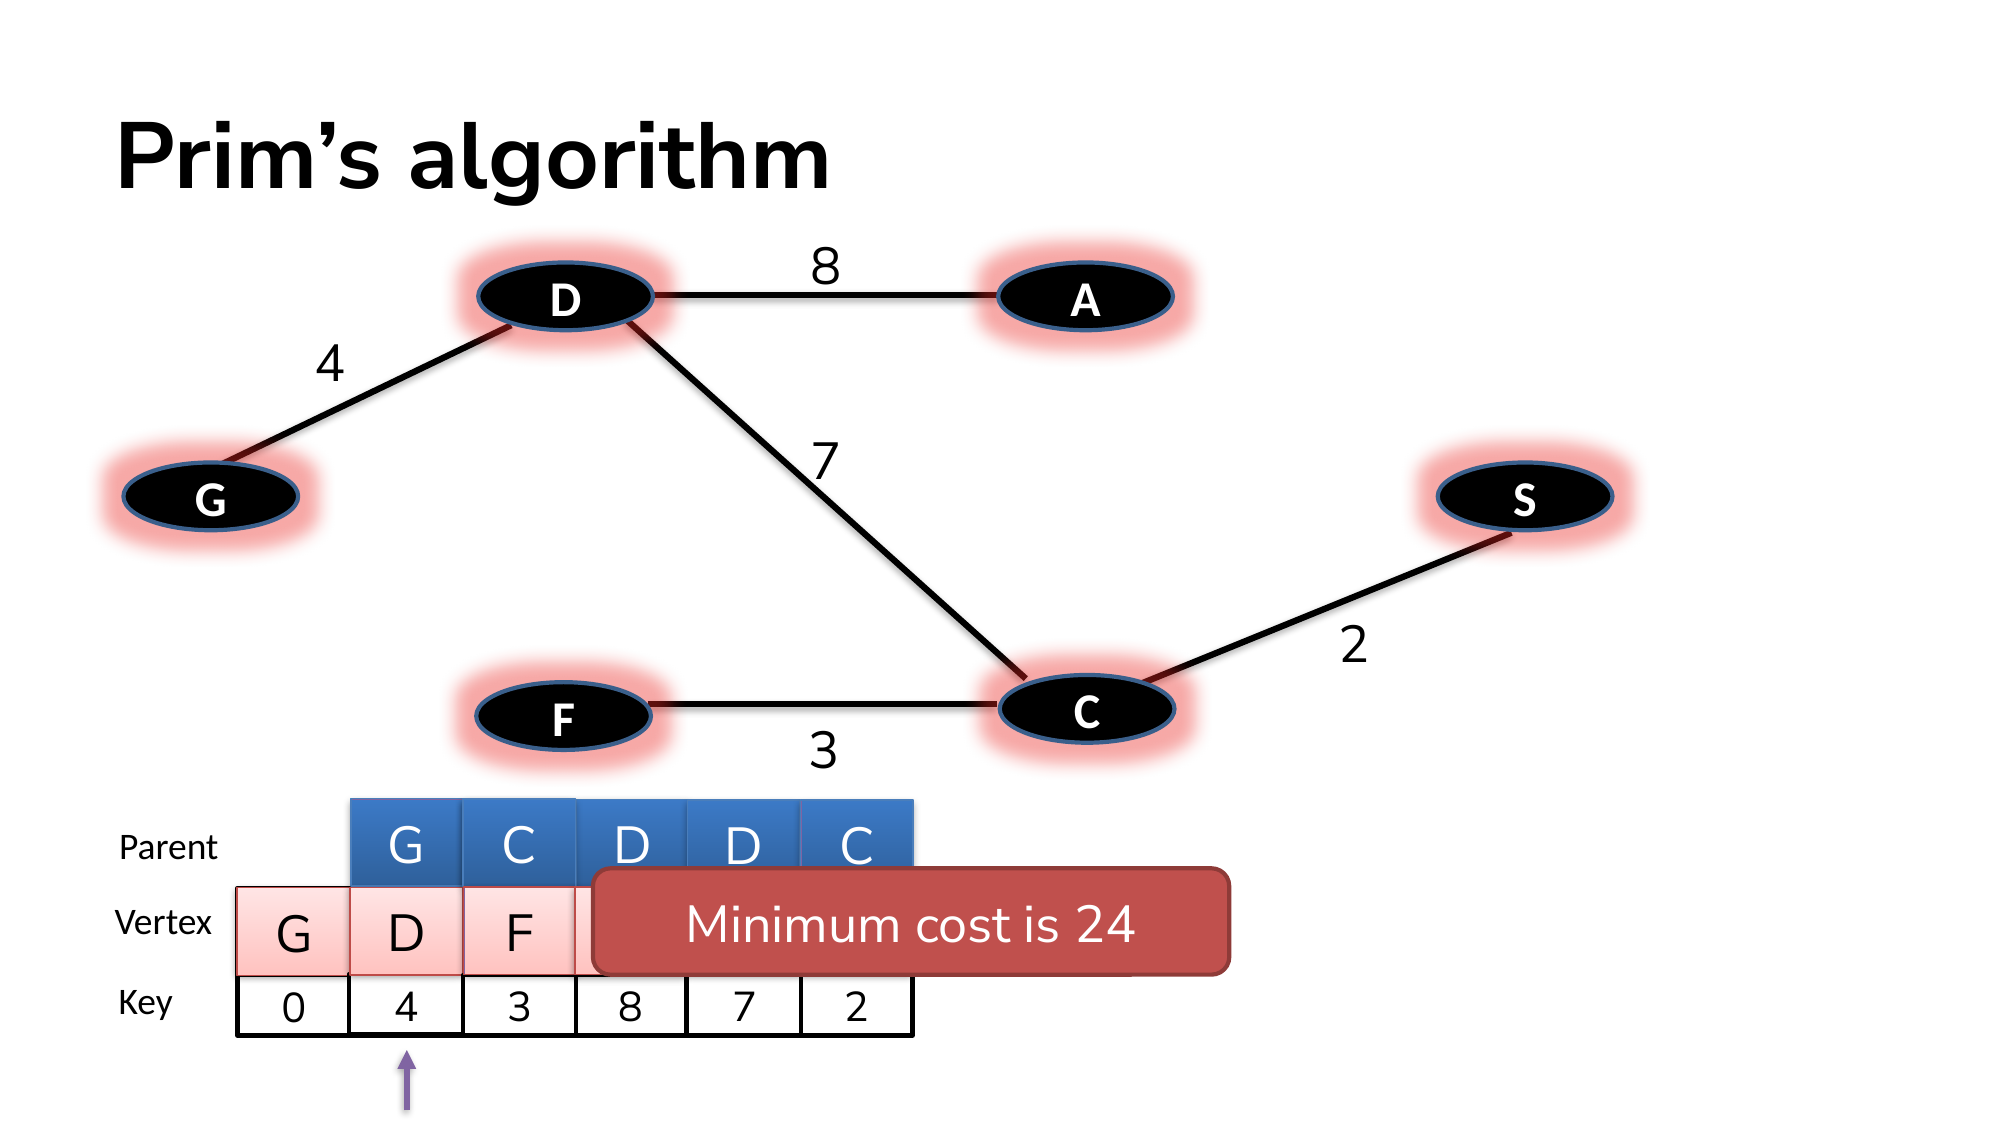

Prim’s algorithm
8
D
A
4
7
G
S
2
C
F
3
G
G
C
D
D
C
Parent
Minimum cost is 24
A
F
S
G
C
D
G
D
F
A
C
S
Vertex
8
8
8
8
Key
4
7
8
8
3
2
8
0